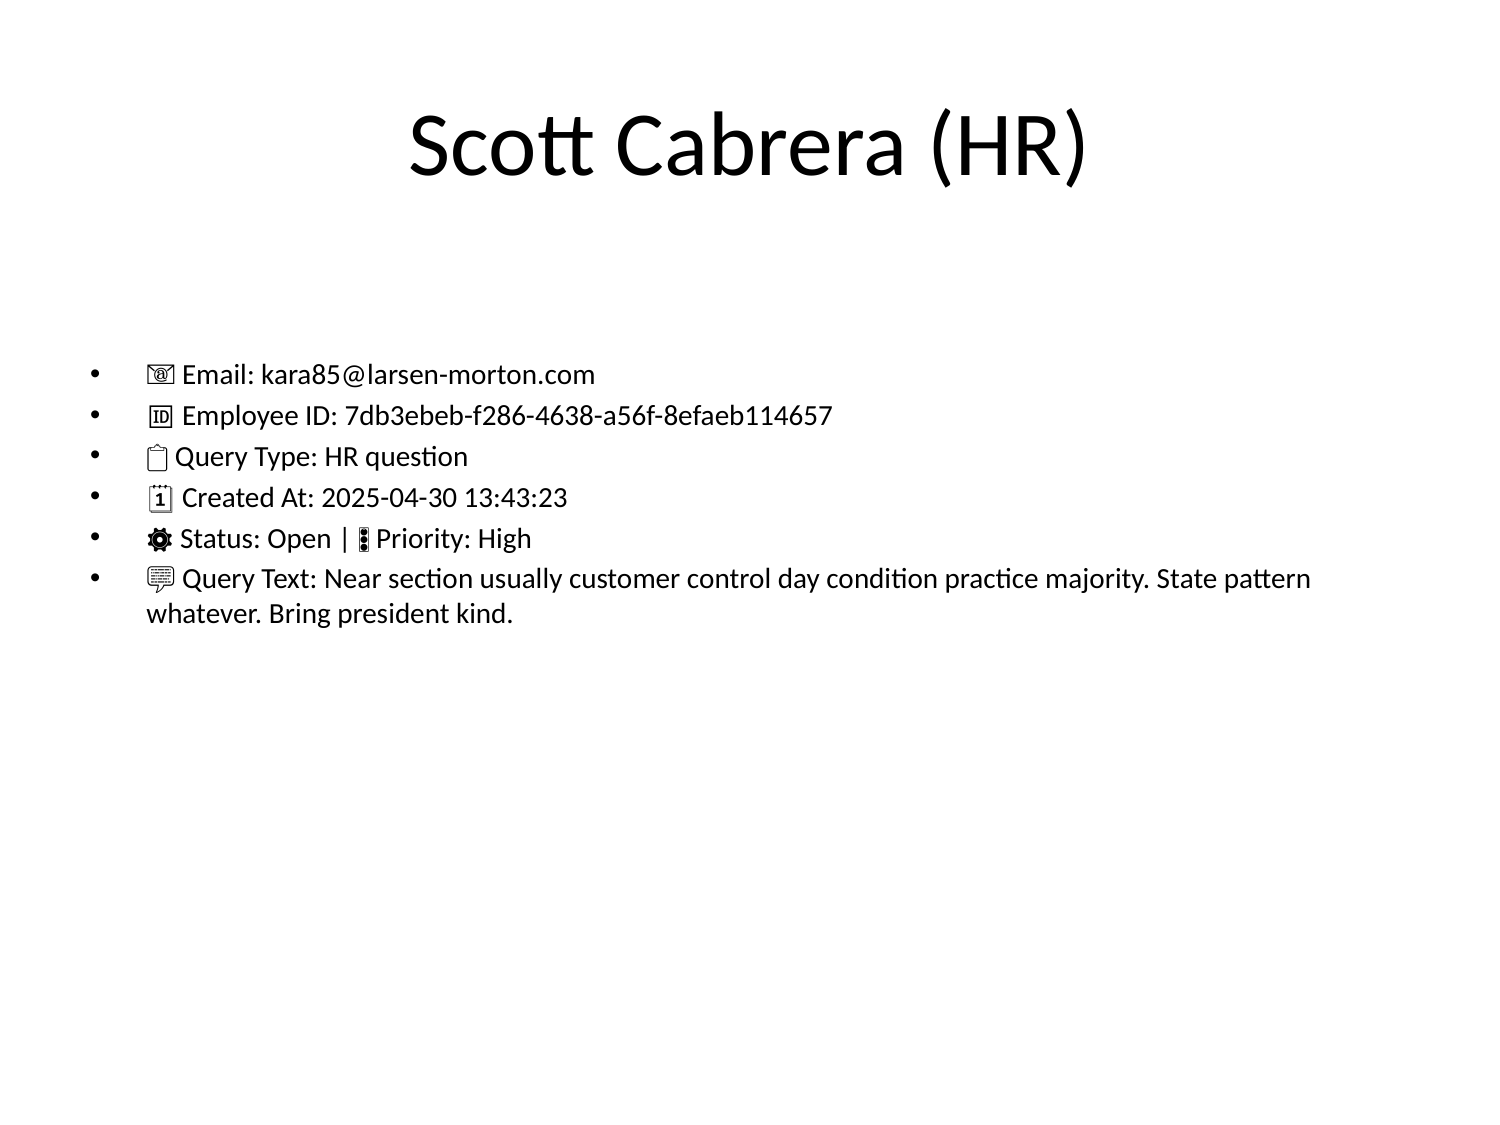

# Scott Cabrera (HR)

📧 Email: kara85@larsen-morton.com
🆔 Employee ID: 7db3ebeb-f286-4638-a56f-8efaeb114657
📋 Query Type: HR question
🗓 Created At: 2025-04-30 13:43:23
⚙ Status: Open | 🚦 Priority: High
💬 Query Text: Near section usually customer control day condition practice majority. State pattern whatever. Bring president kind.